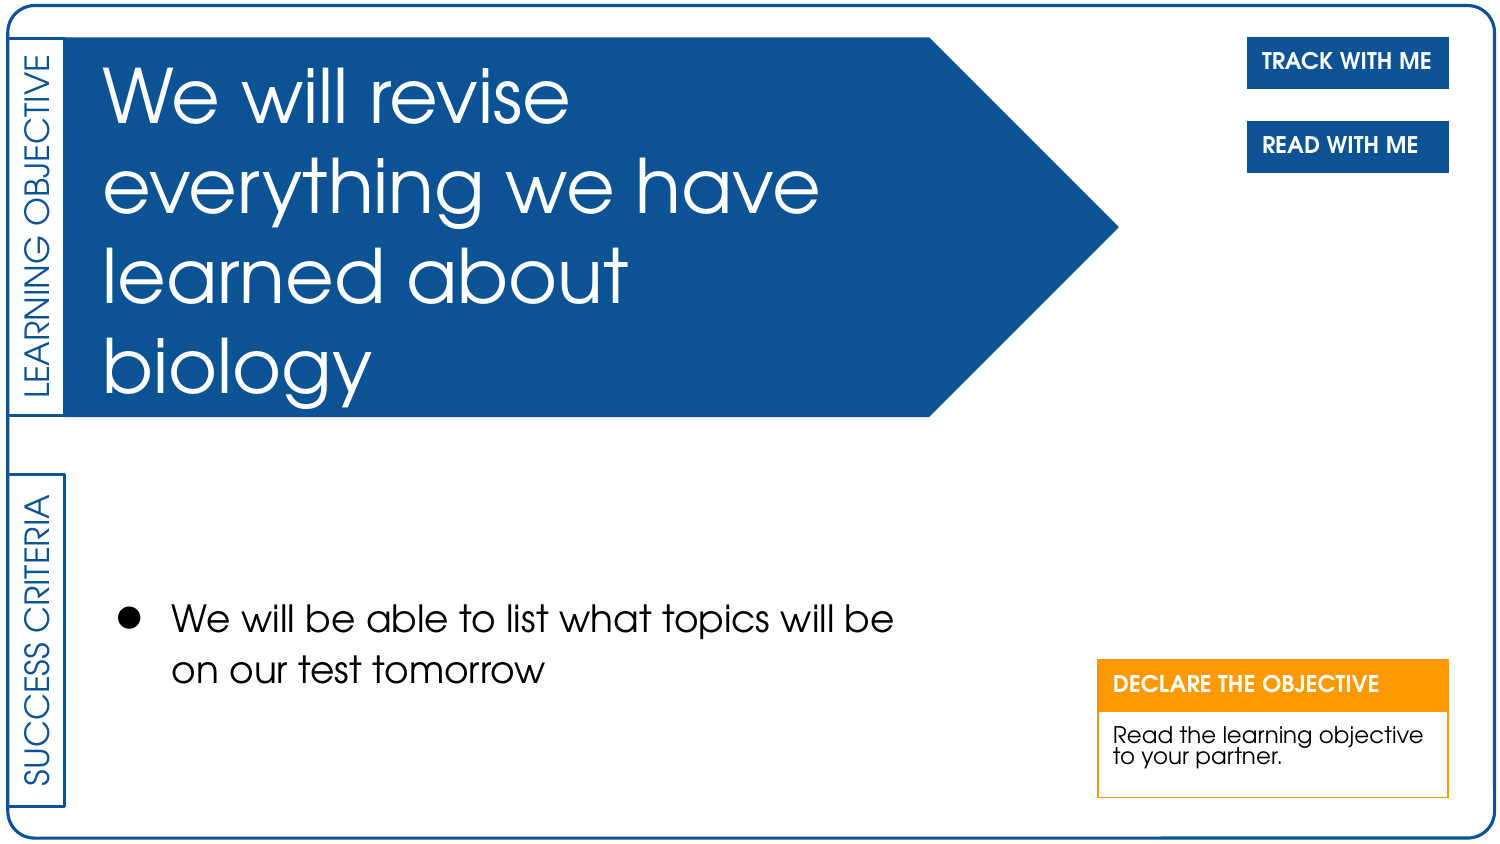

| TRACK WITH ME |
| --- |
# We will revise everything we have learned about biology
| READ WITH ME |
| --- |
We will be able to list what topics will be on our test tomorrow
| DECLARE THE OBJECTIVE |
| --- |
| Read the learning objective to your partner. |